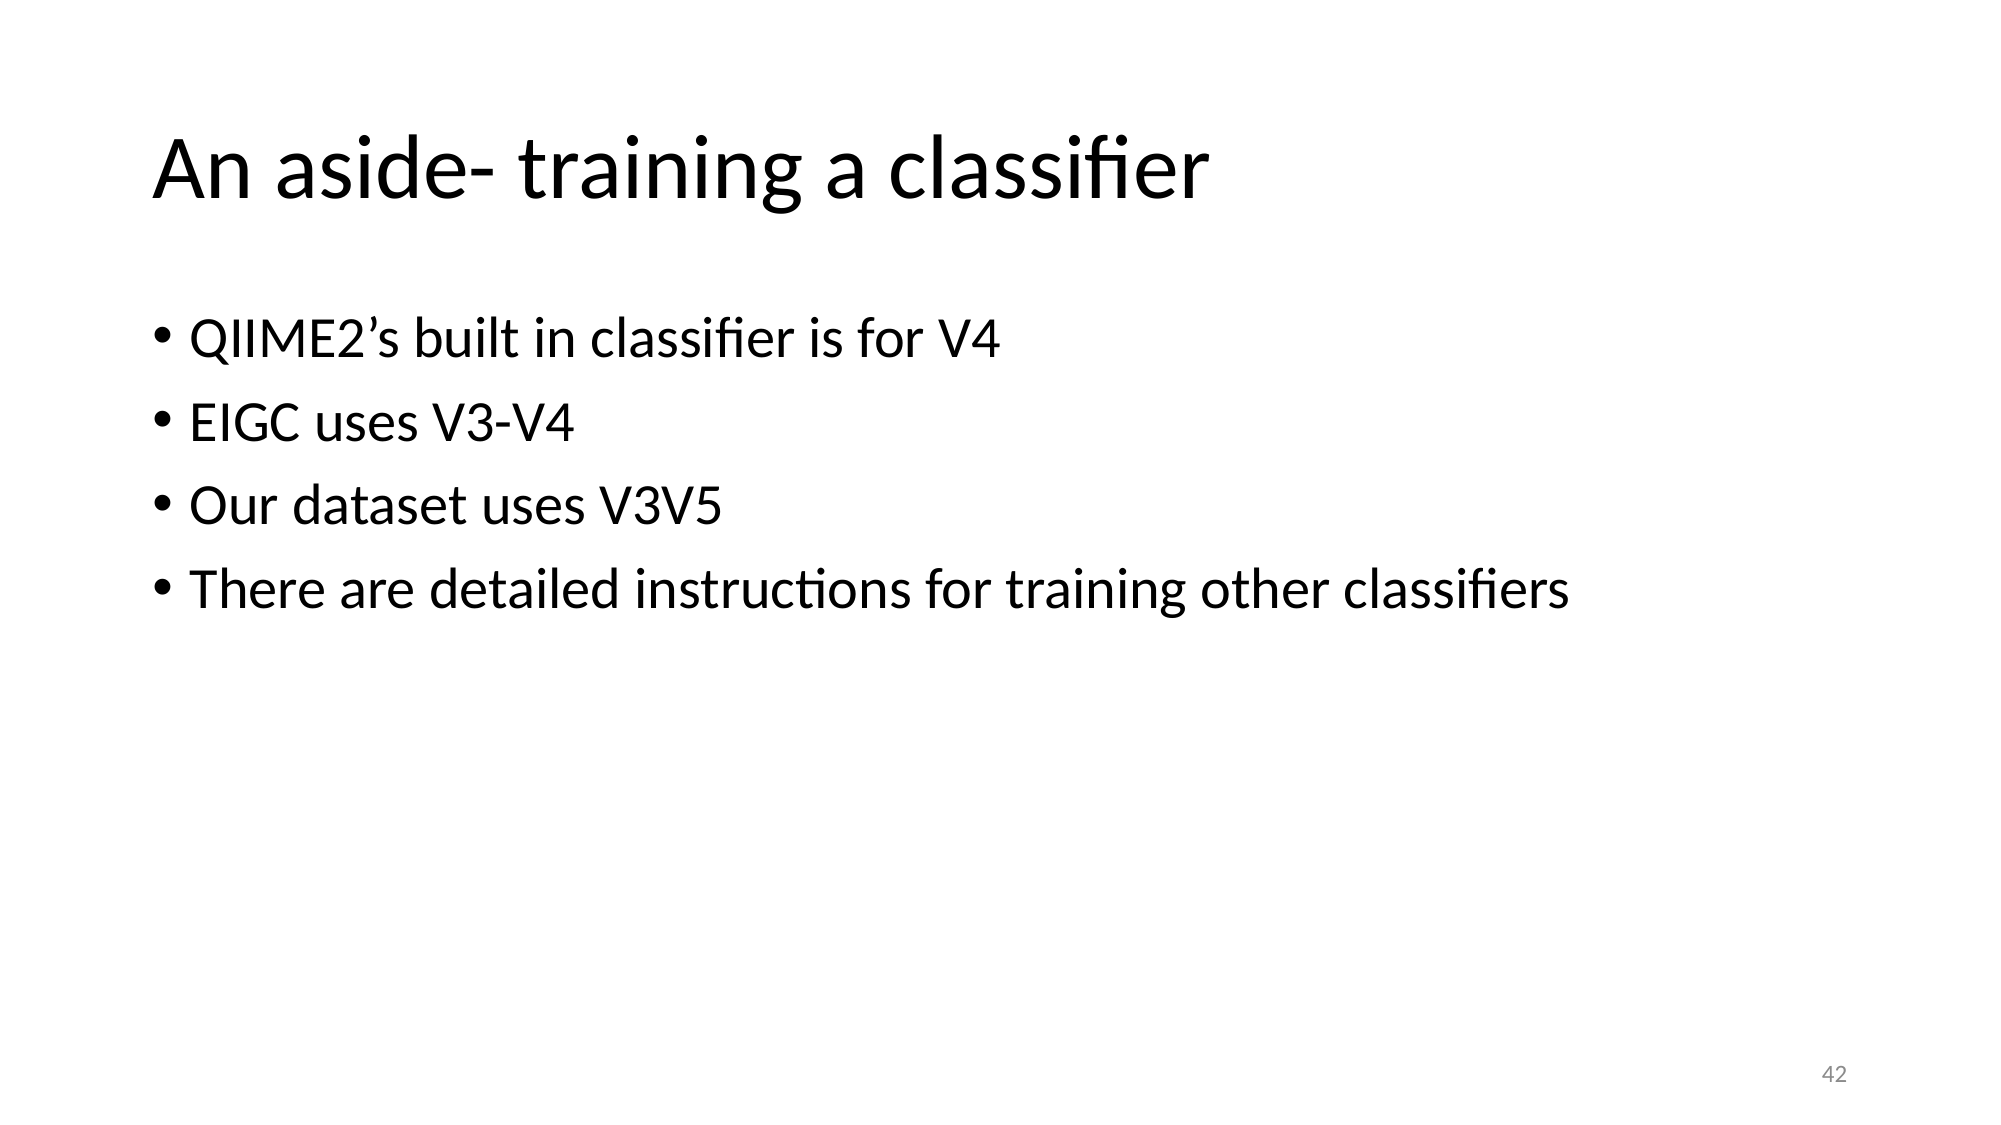

# An aside- training a classifier
QIIME2’s built in classifier is for V4
EIGC uses V3-V4
Our dataset uses V3V5
There are detailed instructions for training other classifiers
42